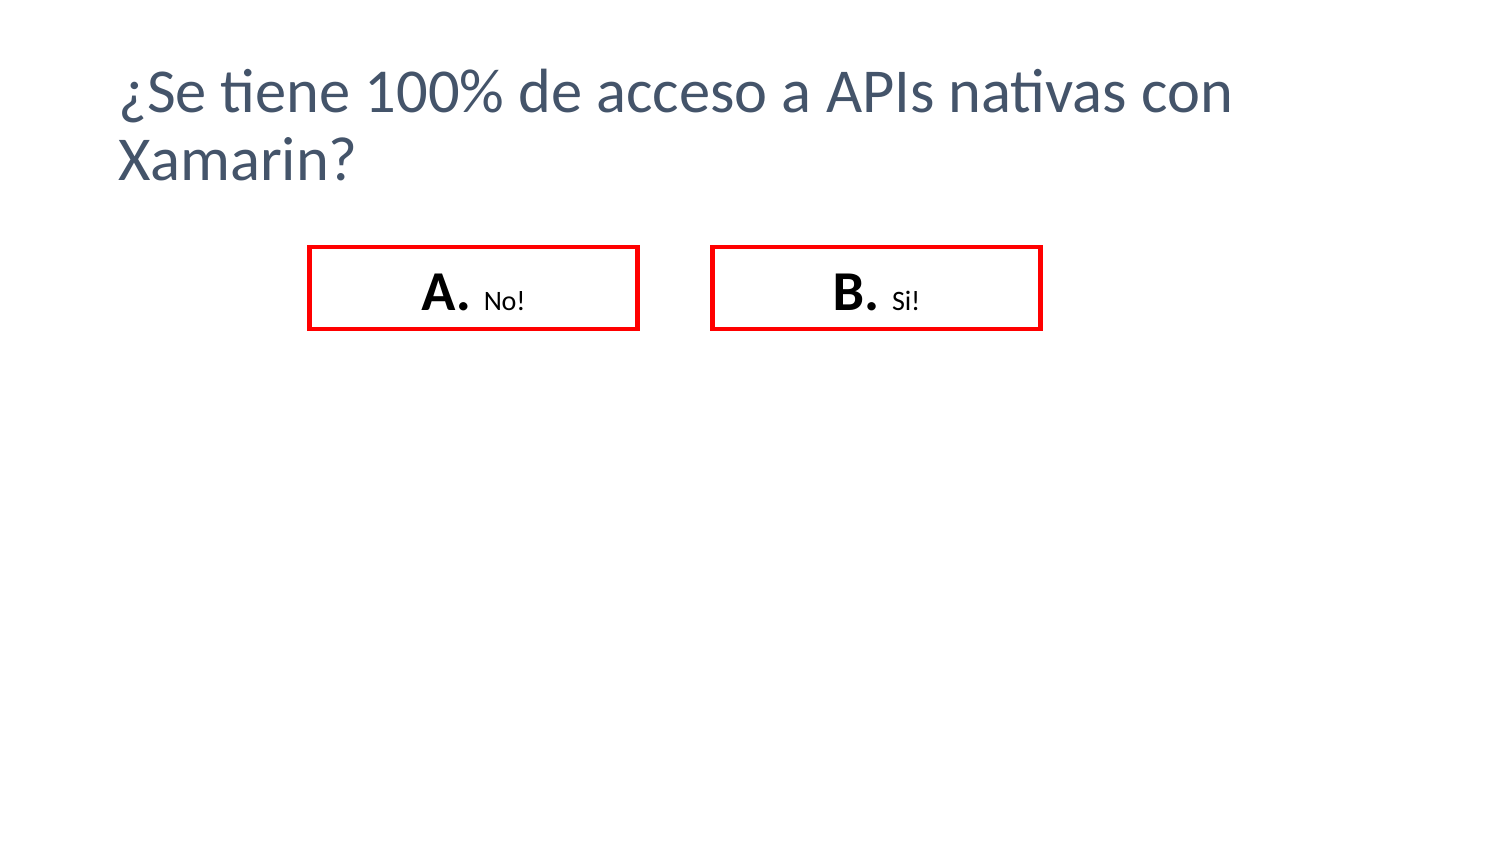

# ¿Se tiene 100% de acceso a APIs nativas con Xamarin?
A. No!
B. Si!